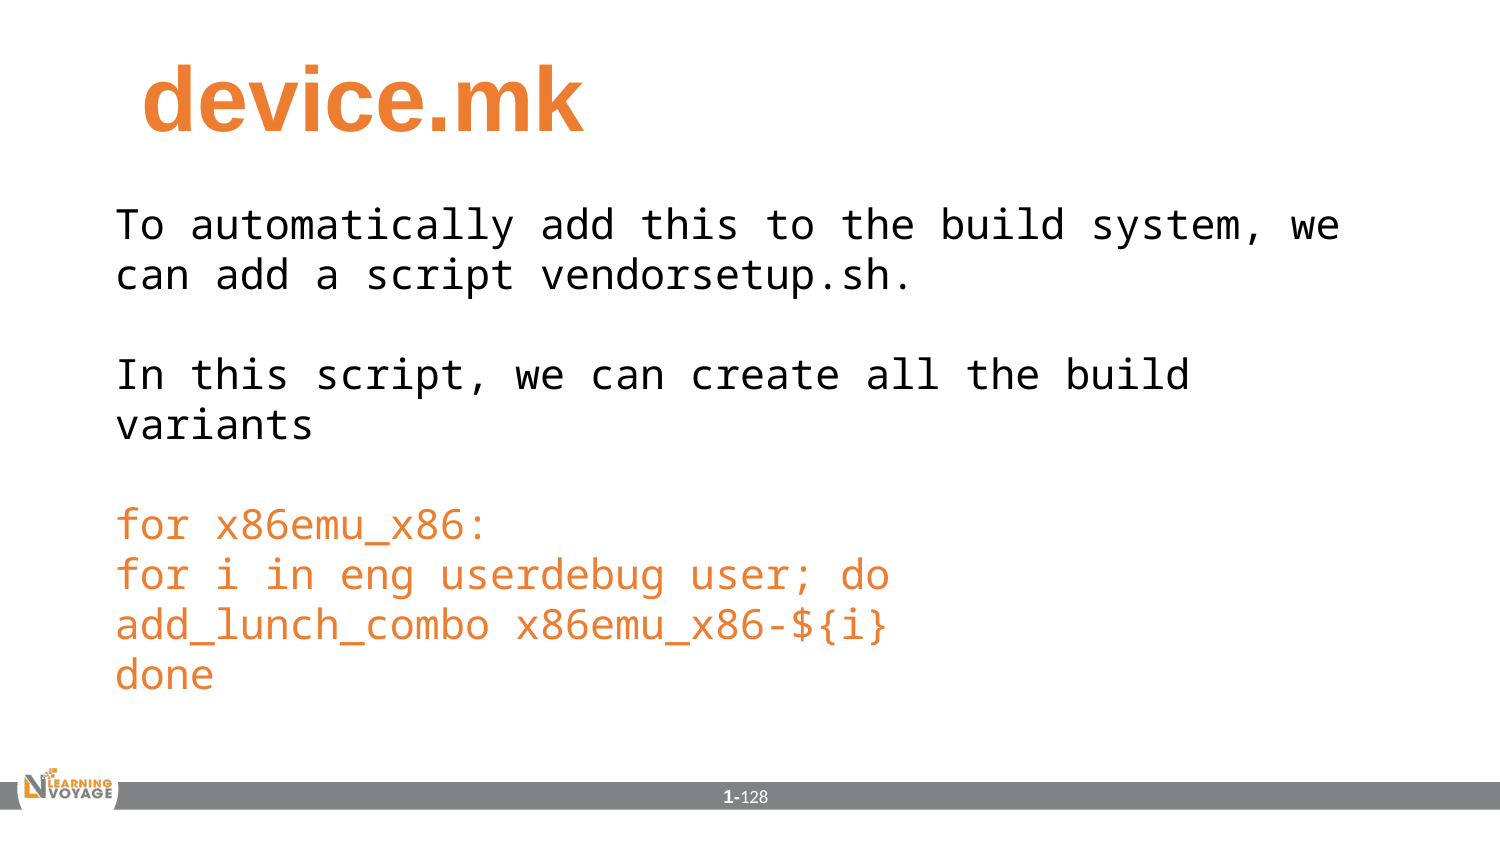

device.mk
To automatically add this to the build system, we can add a script vendorsetup.sh.

In this script, we can create all the build variants

for x86emu_x86:
for i in eng userdebug user; do
add_lunch_combo x86emu_x86-${i}
done
1-128